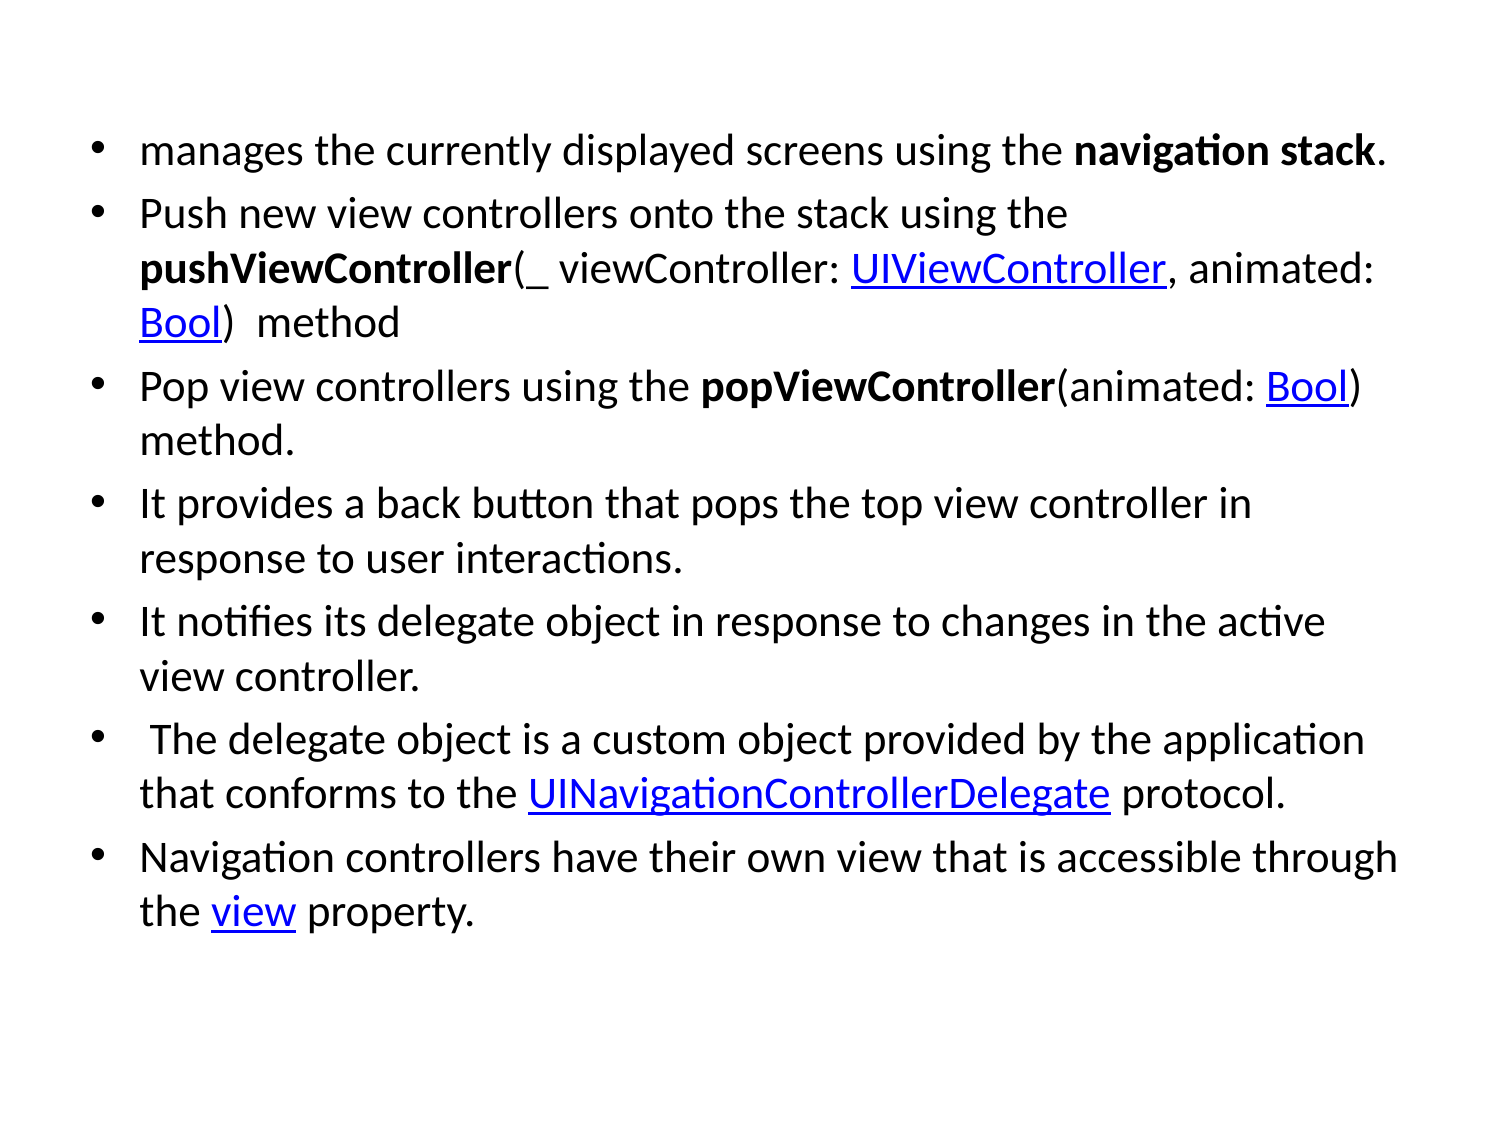

manages the currently displayed screens using the navigation stack.
Push new view controllers onto the stack using the pushViewController(_ viewController: UIViewController, animated: Bool)  method
Pop view controllers using the popViewController(animated: Bool) method.
It provides a back button that pops the top view controller in response to user interactions.
It notifies its delegate object in response to changes in the active view controller.
 The delegate object is a custom object provided by the application that conforms to the UINavigationControllerDelegate protocol.
Navigation controllers have their own view that is accessible through the view property.